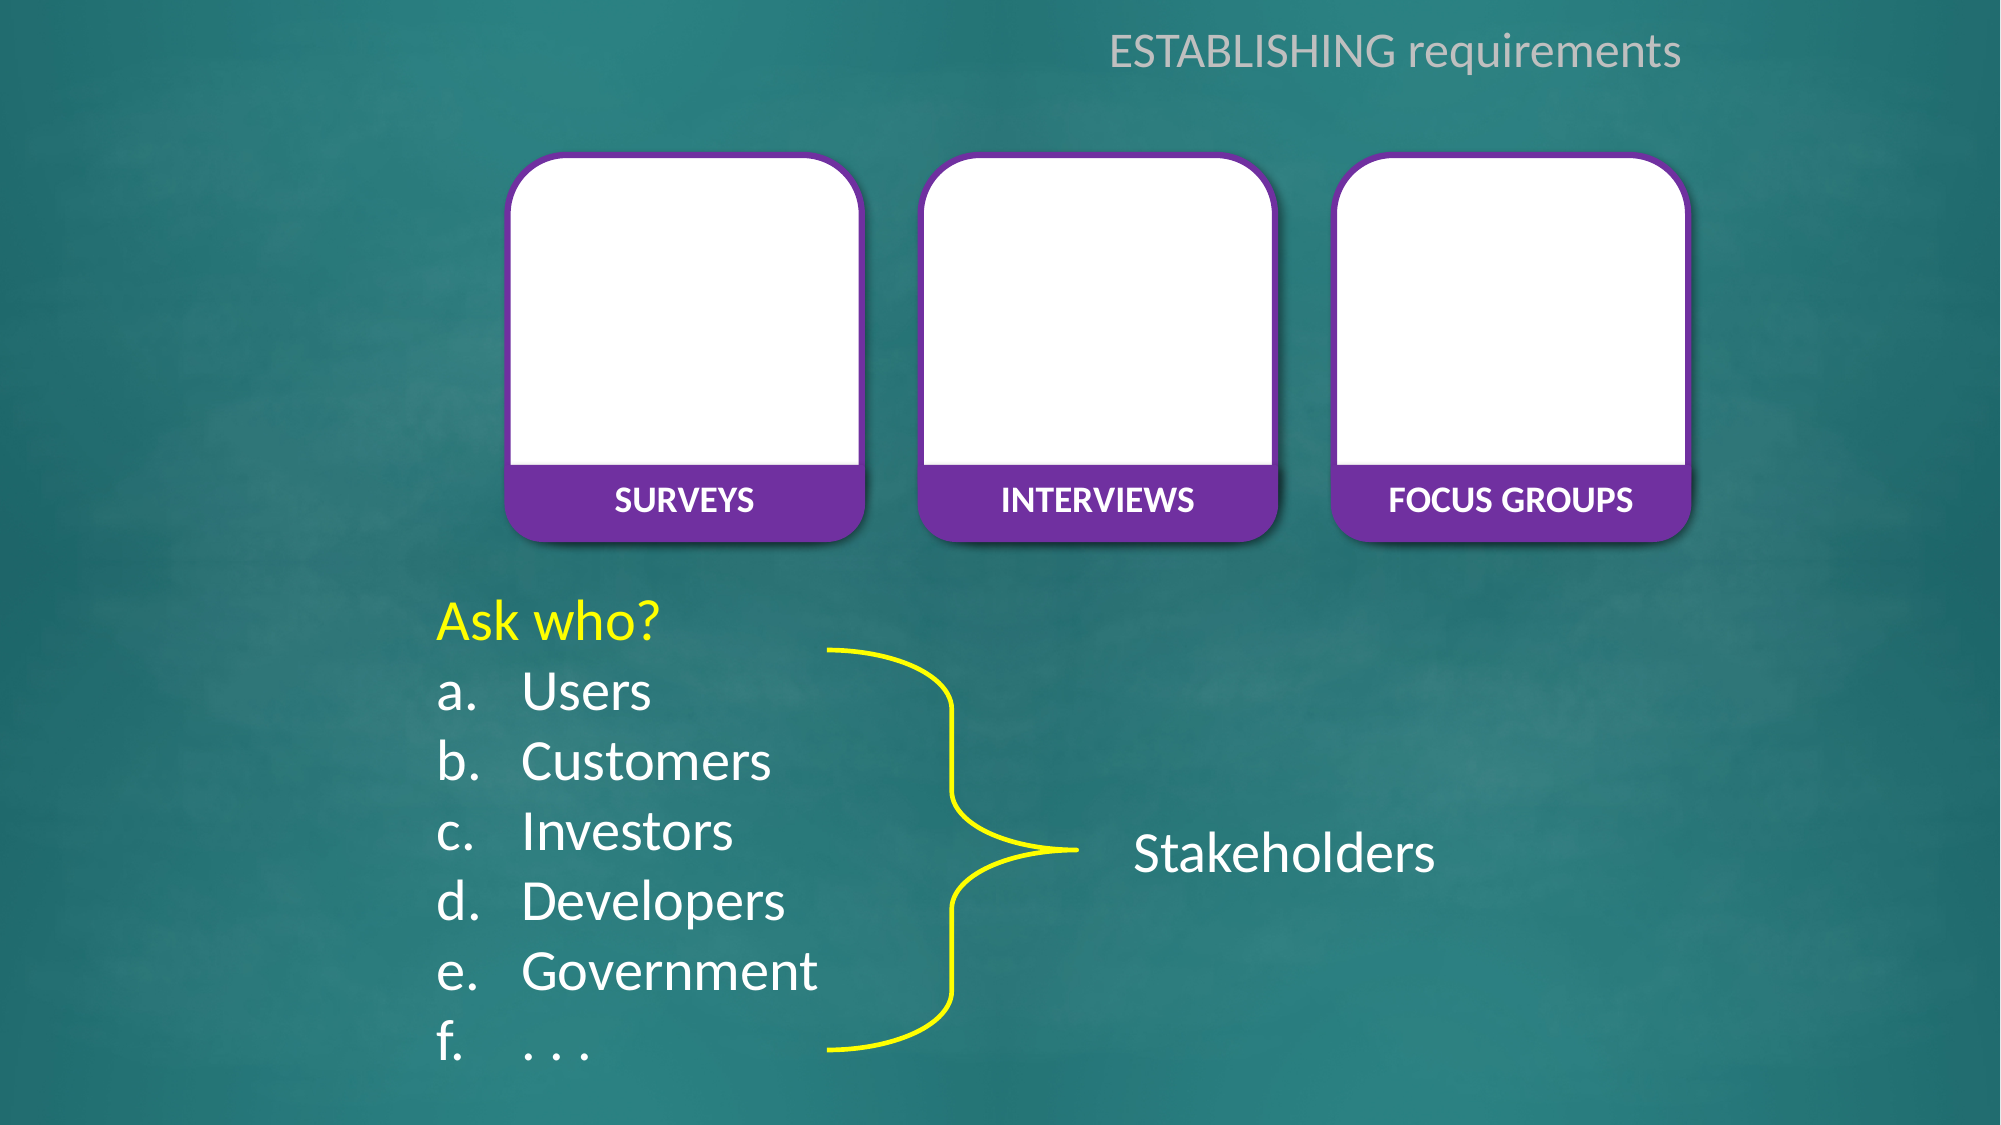

ESTABLISHING requirements

SURVEYS

INTERVIEWS

FOCUS GROUPS
Ask who?
Users
Customers
Investors
Developers
Government
. . .

Stakeholders